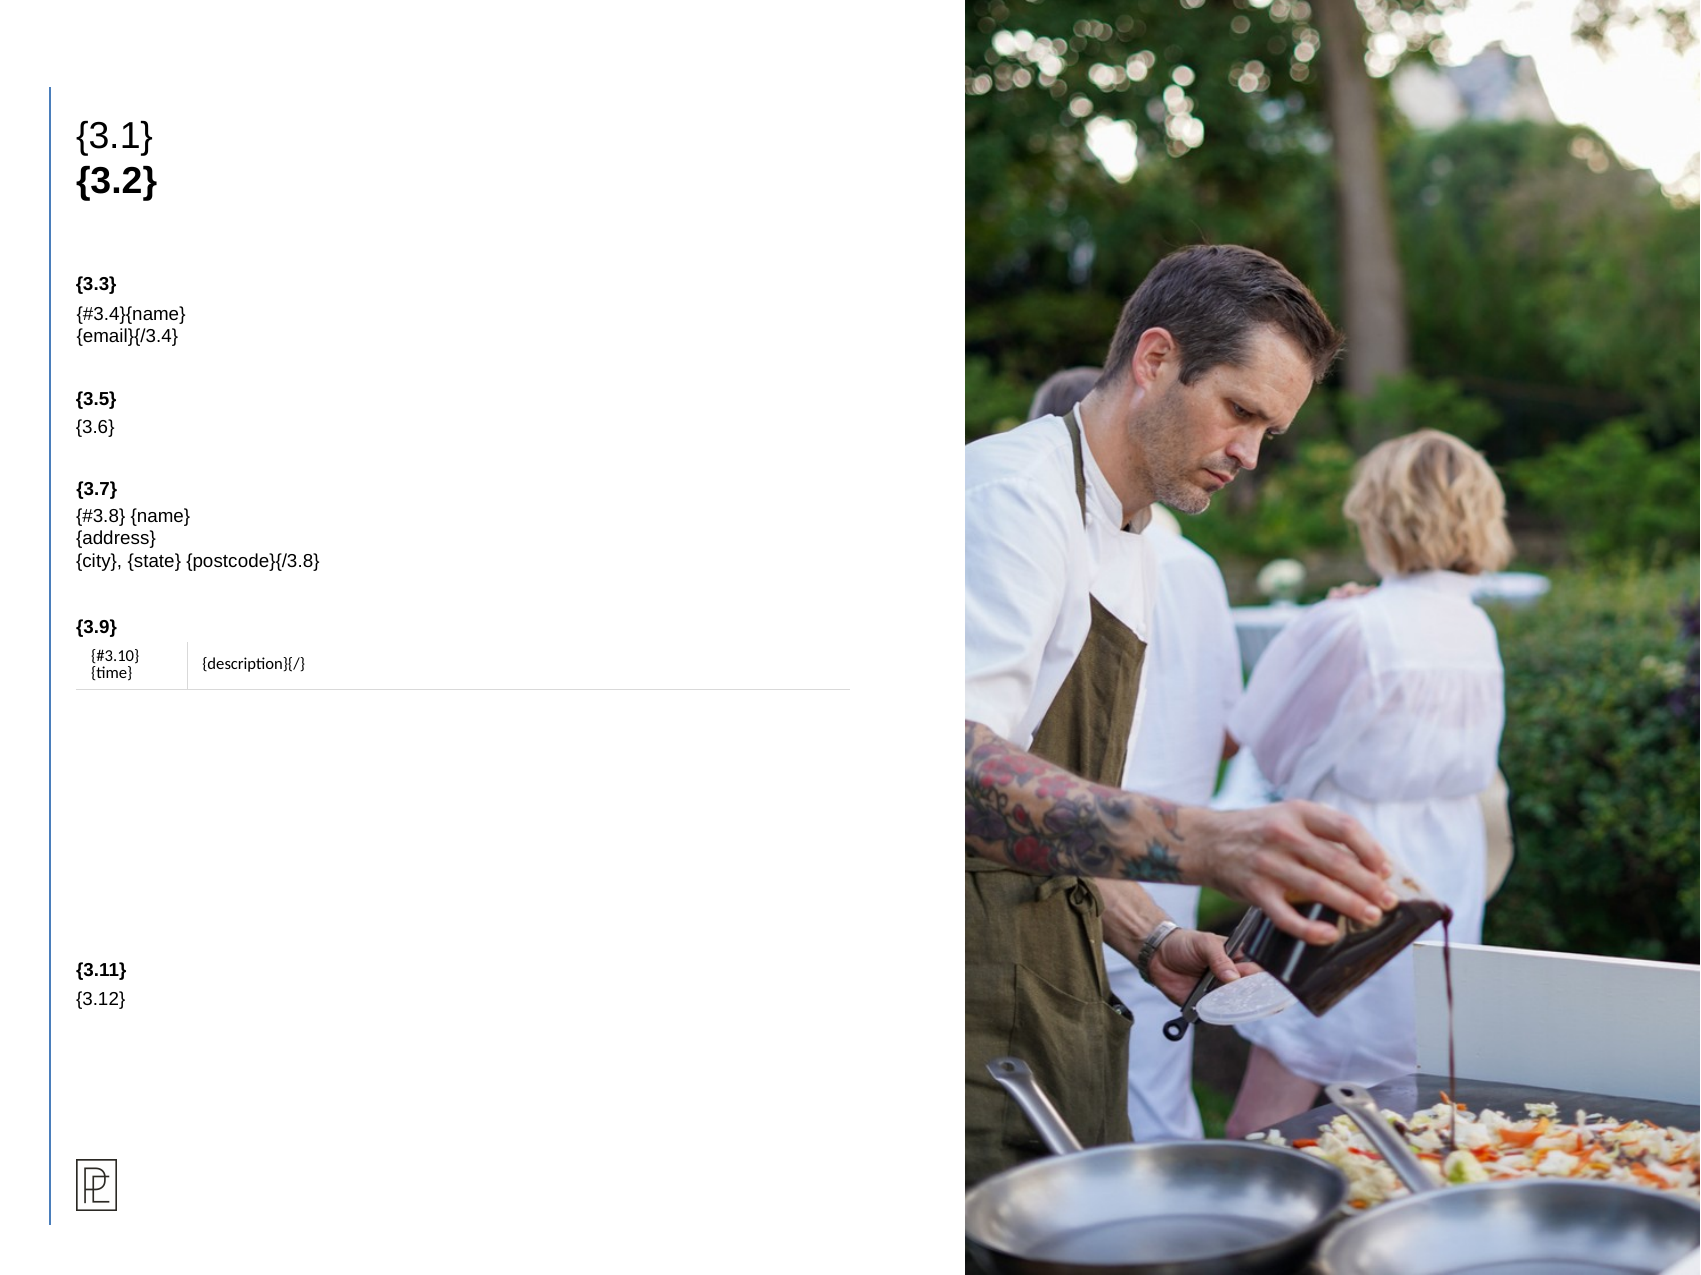

{3.1}
{3.2}
{3.3}
{#3.4}{name}
{email}{/3.4}
{3.5}
{3.6}
{3.7}
{#3.8} {name}
{address}
{city}, {state} {postcode}{/3.8}
{3.9}
| {#3.10}{time} | {description}{/} |
| --- | --- |
{3.11}
{3.12}